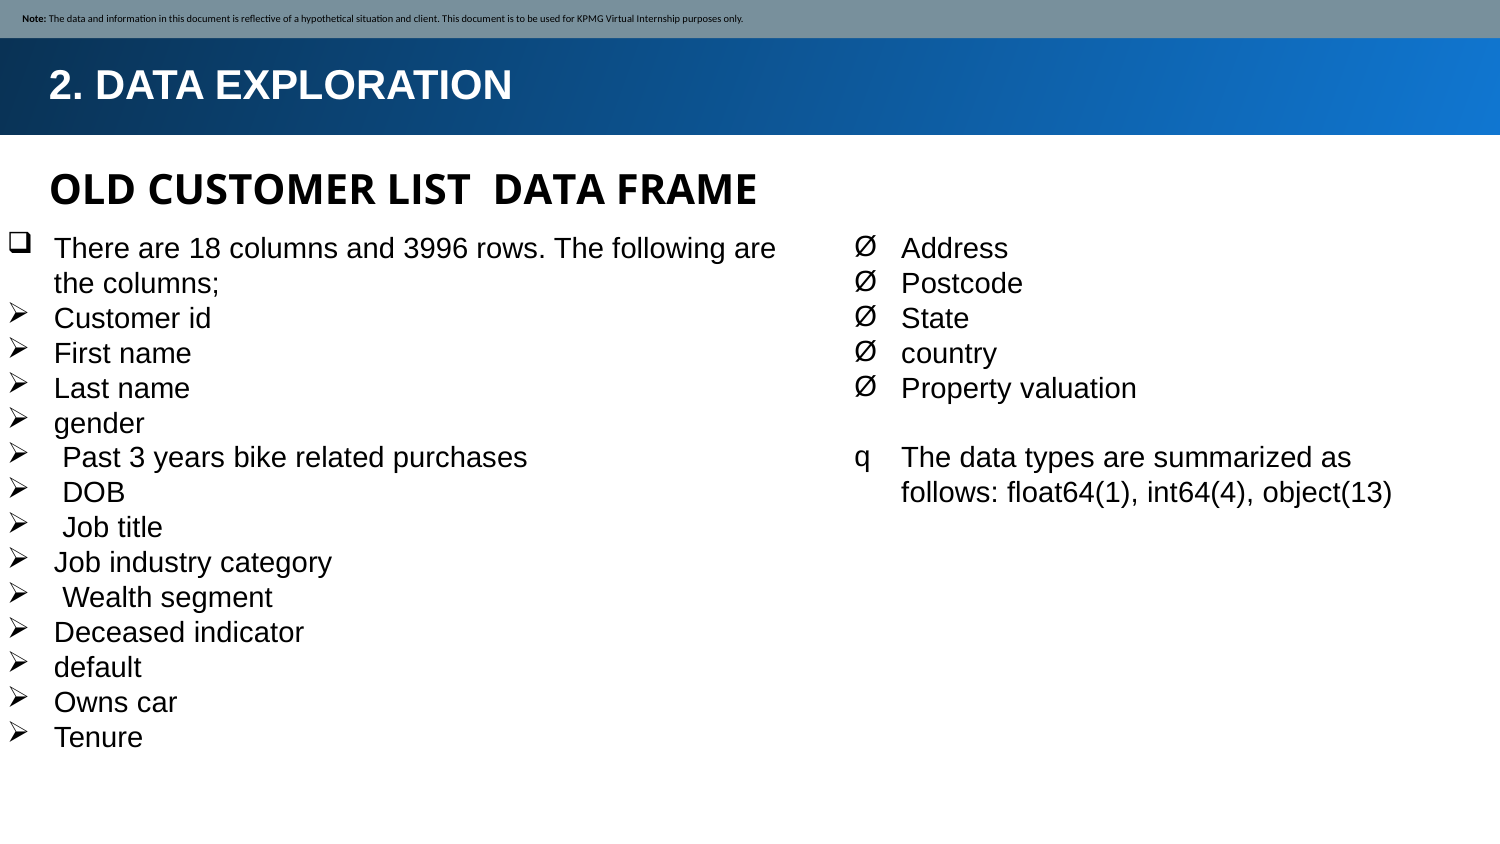

Note: The data and information in this document is reflective of a hypothetical situation and client. This document is to be used for KPMG Virtual Internship purposes only.
2. DATA EXPLORATION
OLD CUSTOMER LIST  DATA FRAME
Address​
Postcode​
State​
country​
Property valuation ​

The data types are summarized as follows: float64(1), int64(4), object(13)​
There are 18 columns and 3996 rows. The following are the columns;
Customer id
First name
Last name
gender
 Past 3 years bike related purchases
 DOB
 Job title
Job industry category
 Wealth segment
Deceased indicator
default
Owns car
Tenure